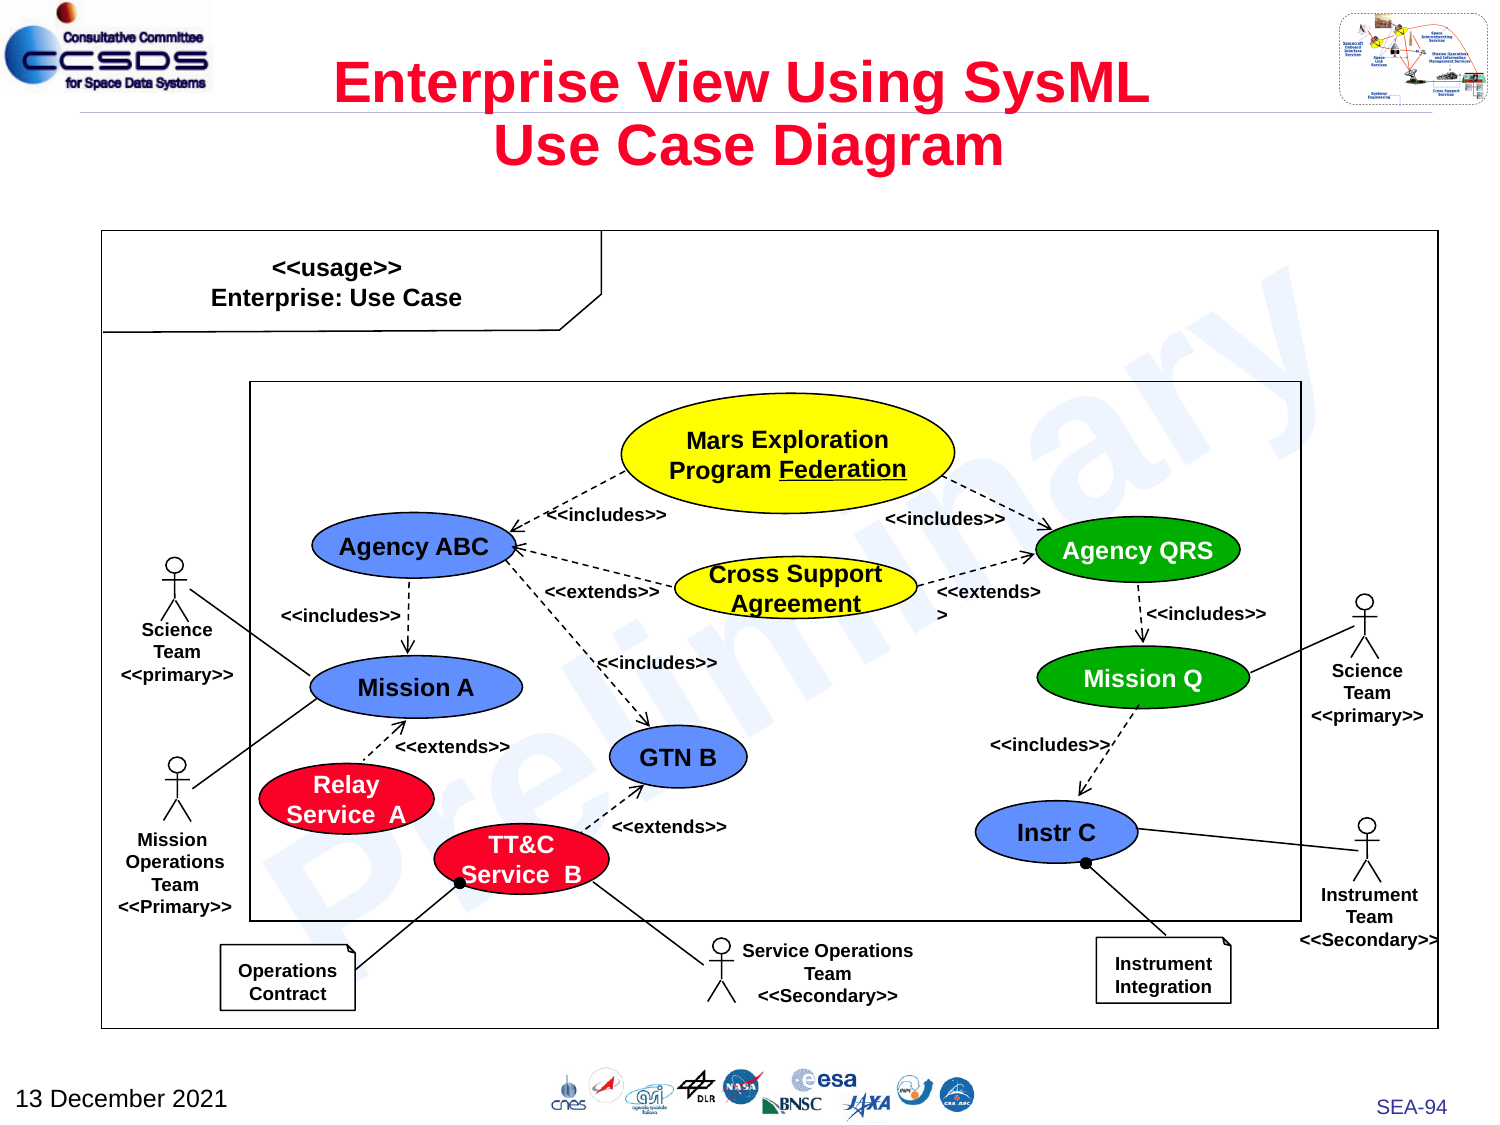

# Enterprise View Using SysML Use Case Diagram

<<usage>>
Enterprise: Use Case

Mars Exploration
Program Federation
Preliminary

<<includes>>
<<includes>>
Agency ABC
Agency QRS

Cross Support
Agreement

<<extends>>
<<extends>>

<<includes>>
<<includes>>
Science
Team
<<primary>>

<<includes>>
Mission Q
Science
Team
<<primary>>
Mission A

GTN B
<<includes>>
<<extends>>

Relay
Service  A

Instr C
<<extends>>

Mission
Operations
Team
<<Primary>>
TT&C
Service  B

Instrument
Team
<<Secondary>>

Service Operations
Team
<<Secondary>>
Instrument
Integration

Operations
Contract
13 December 2021